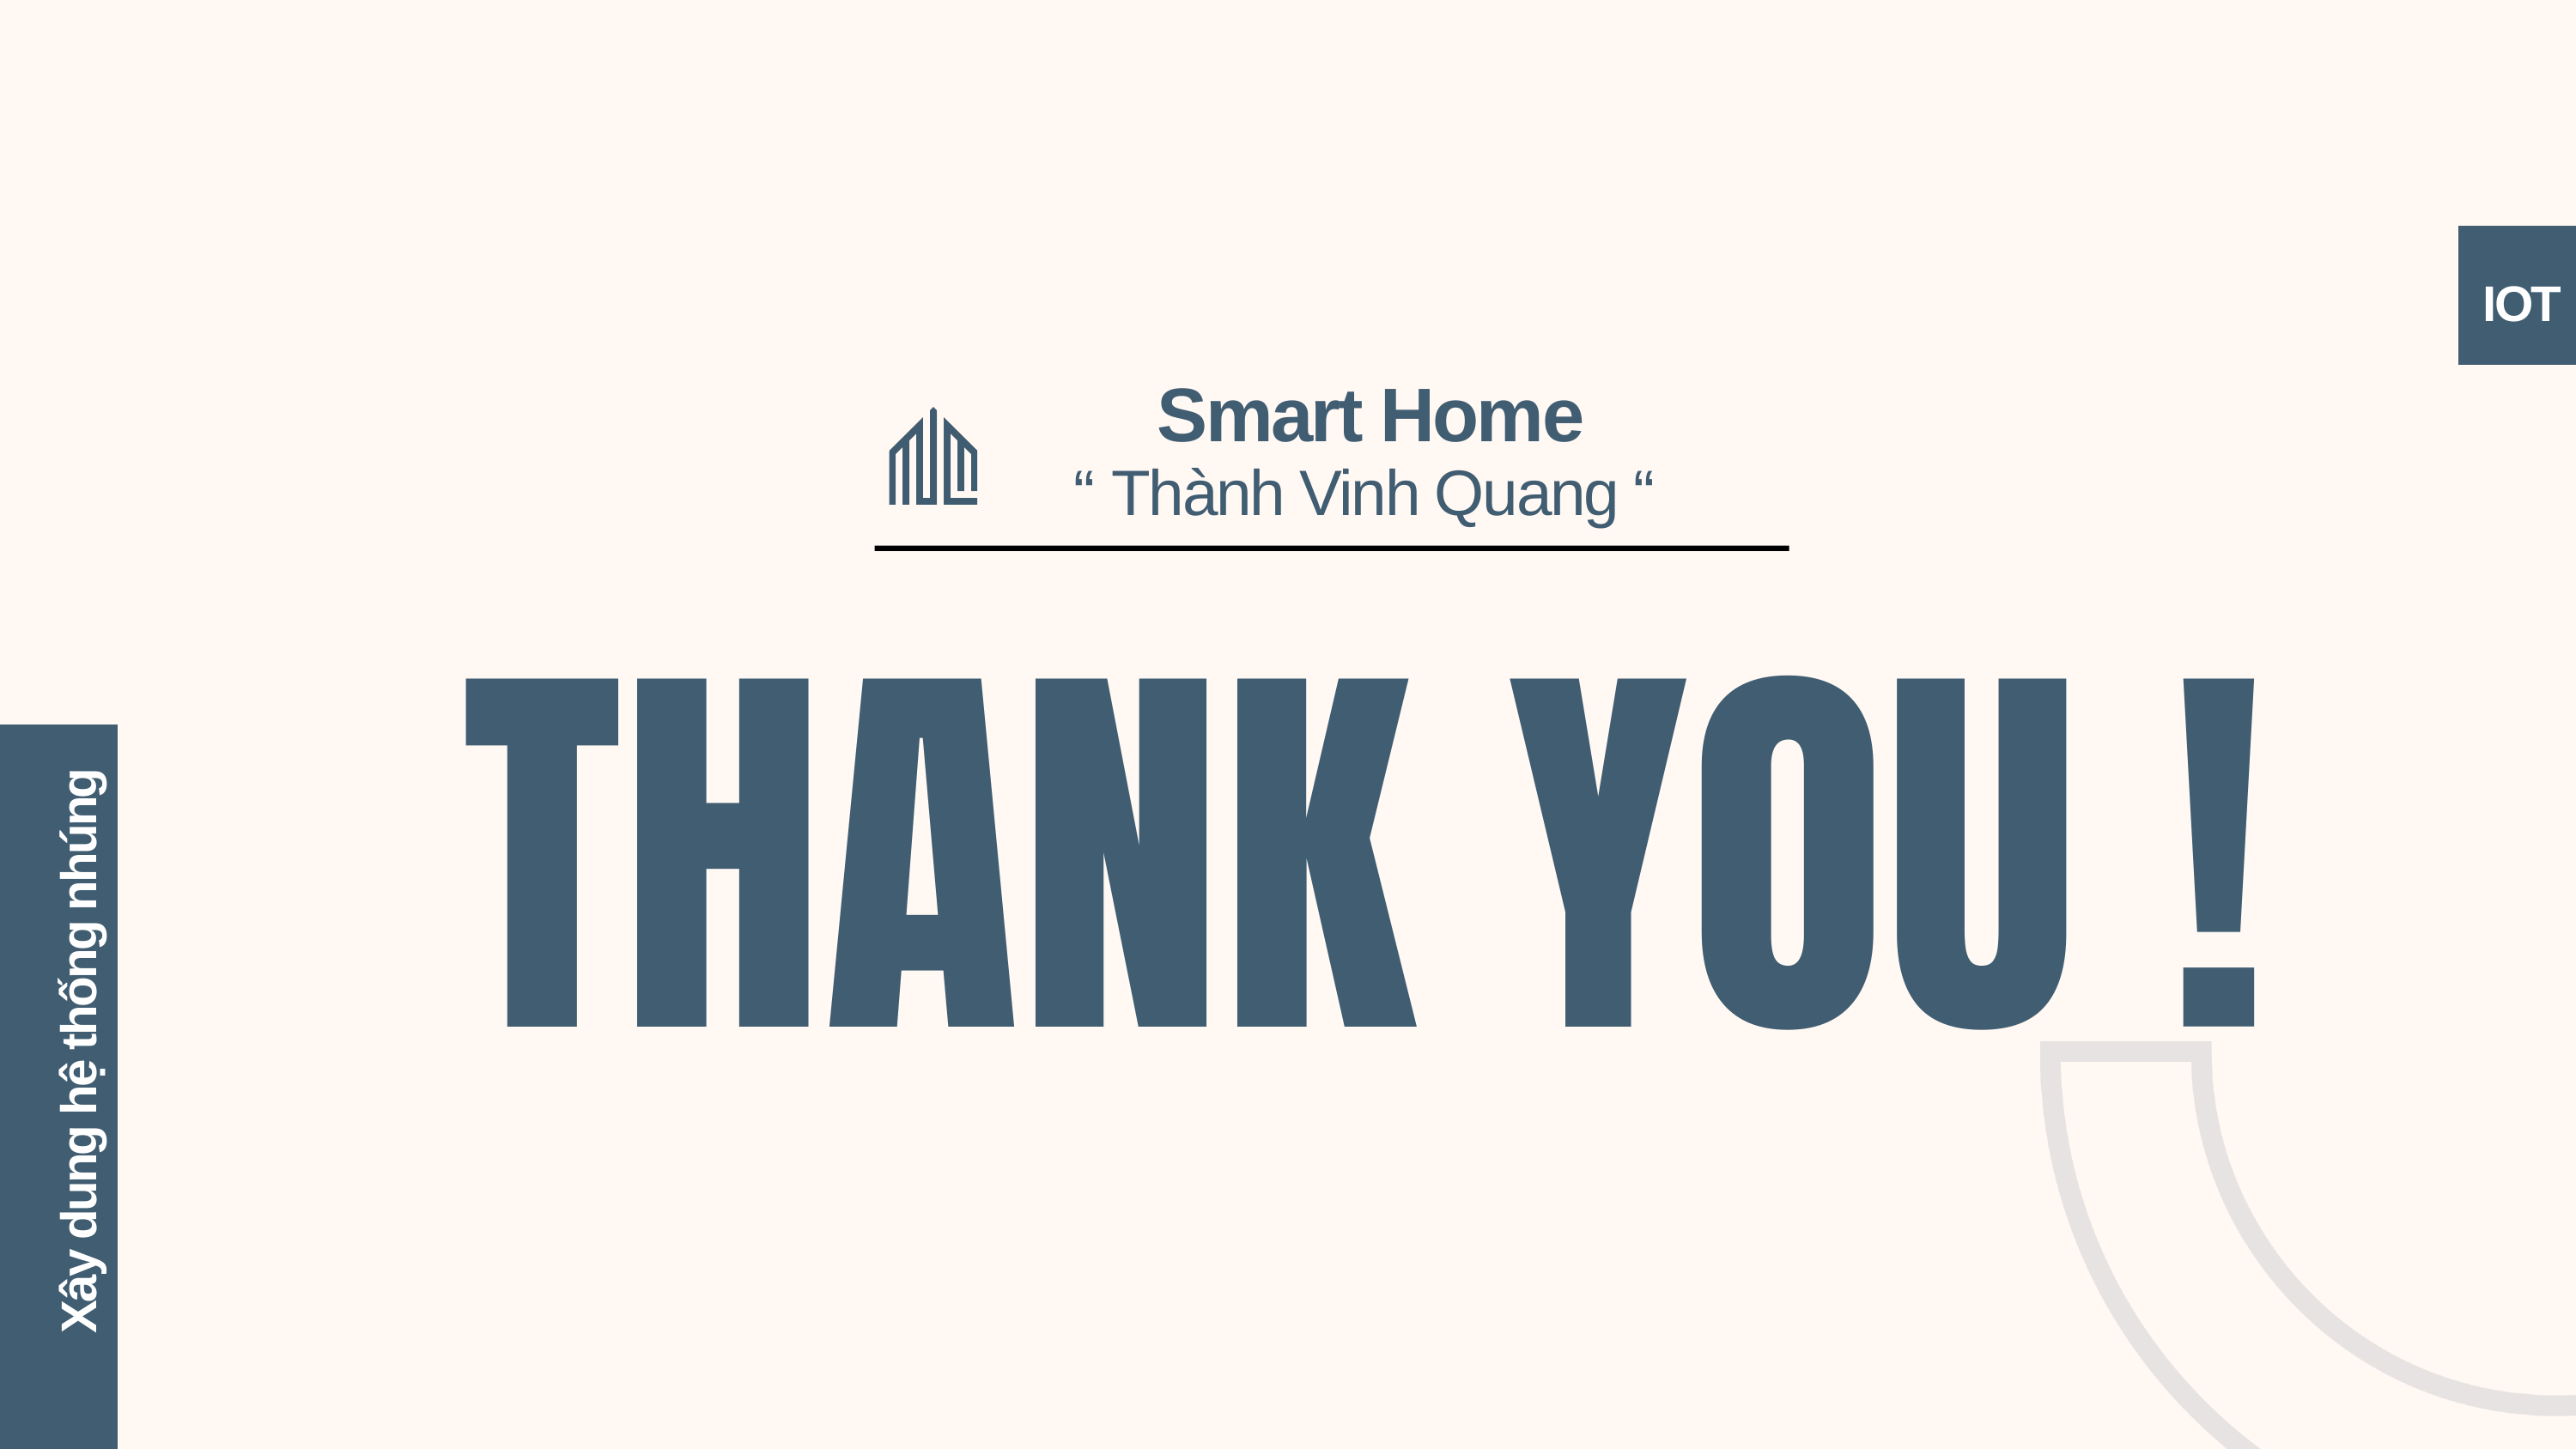

IOT
Smart Home

“ Thành Vinh Quang “
THANK YOU !

Xây dung hệ thống nhúng